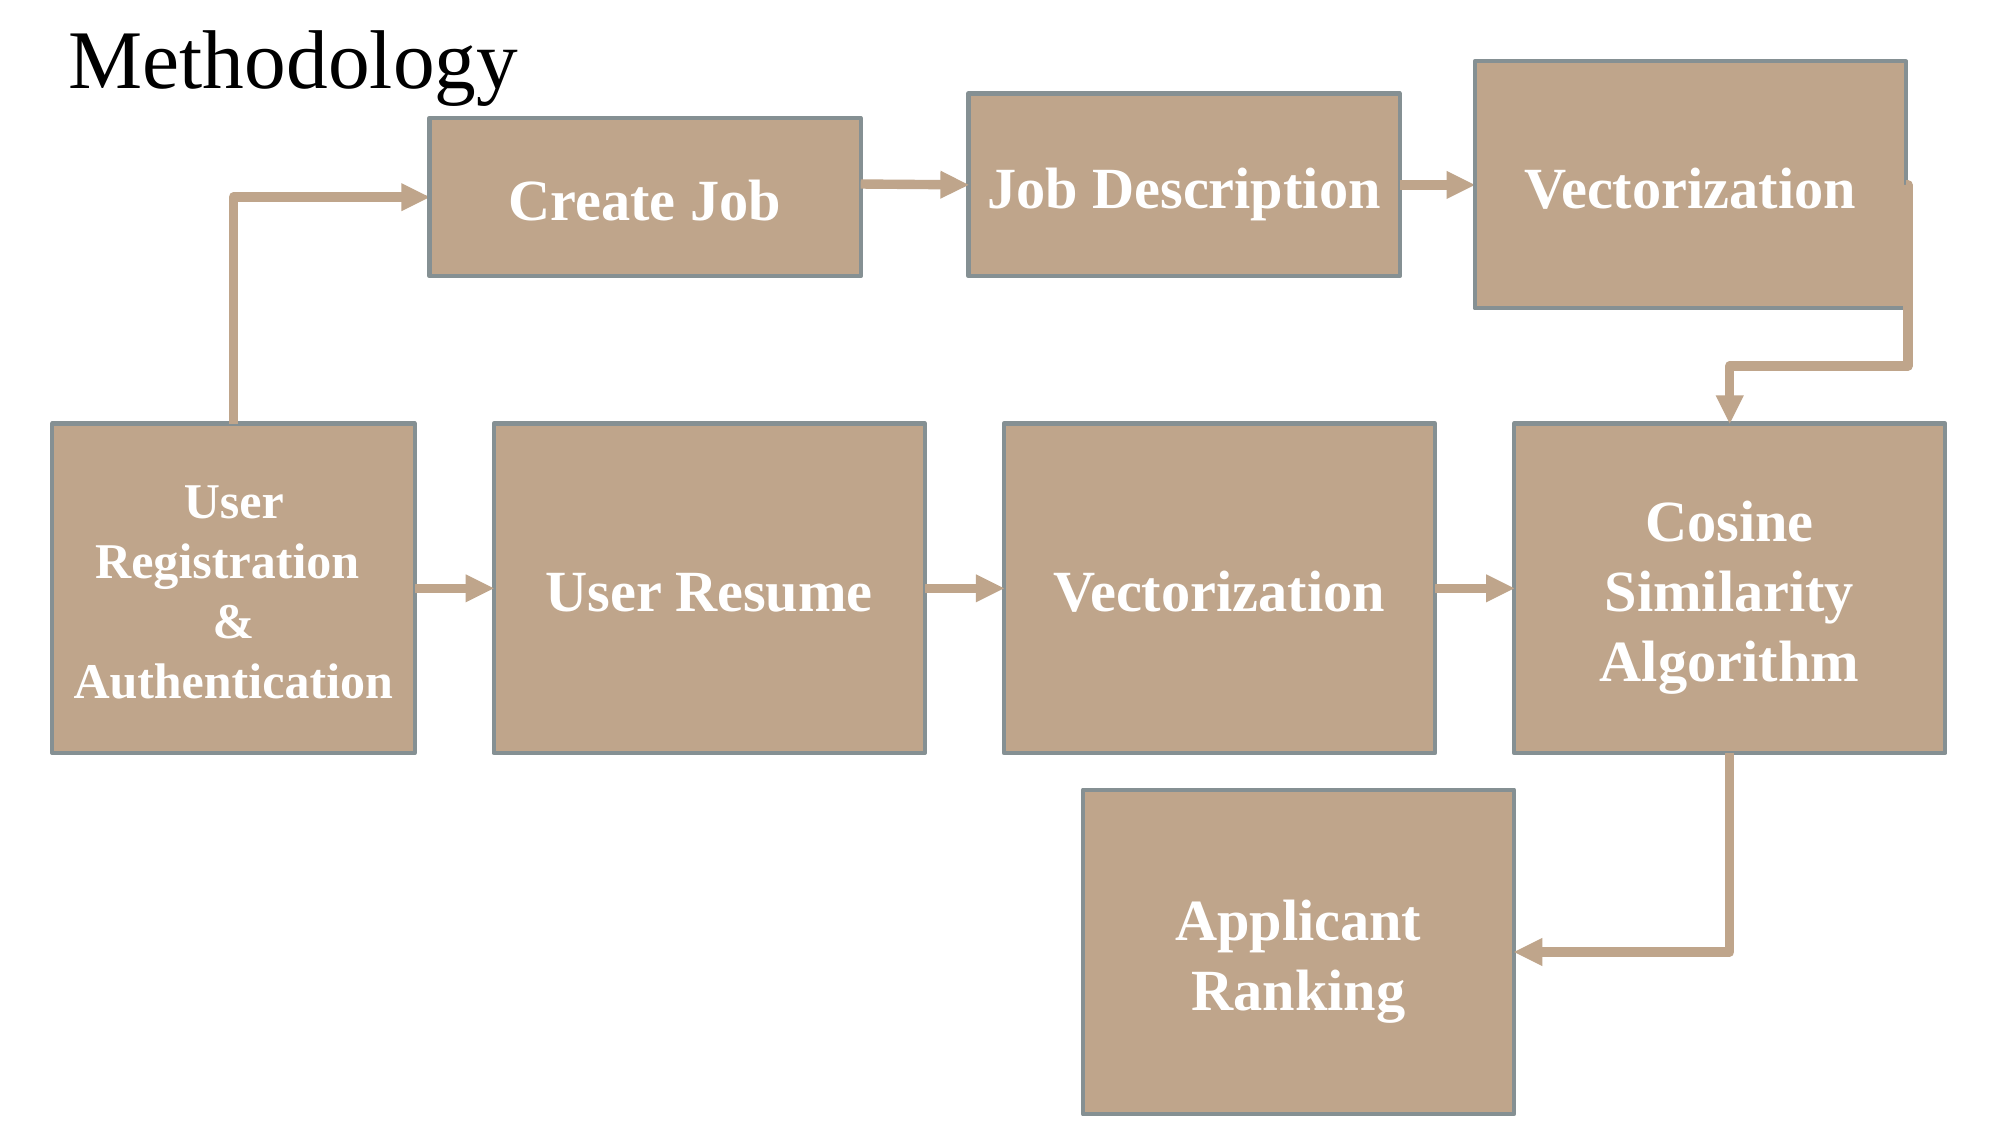

# Methodology
Vectorization
Job Description
Create Job
User Registration
& Authentication
User Resume
Vectorization
Cosine Similarity Algorithm
Applicant Ranking